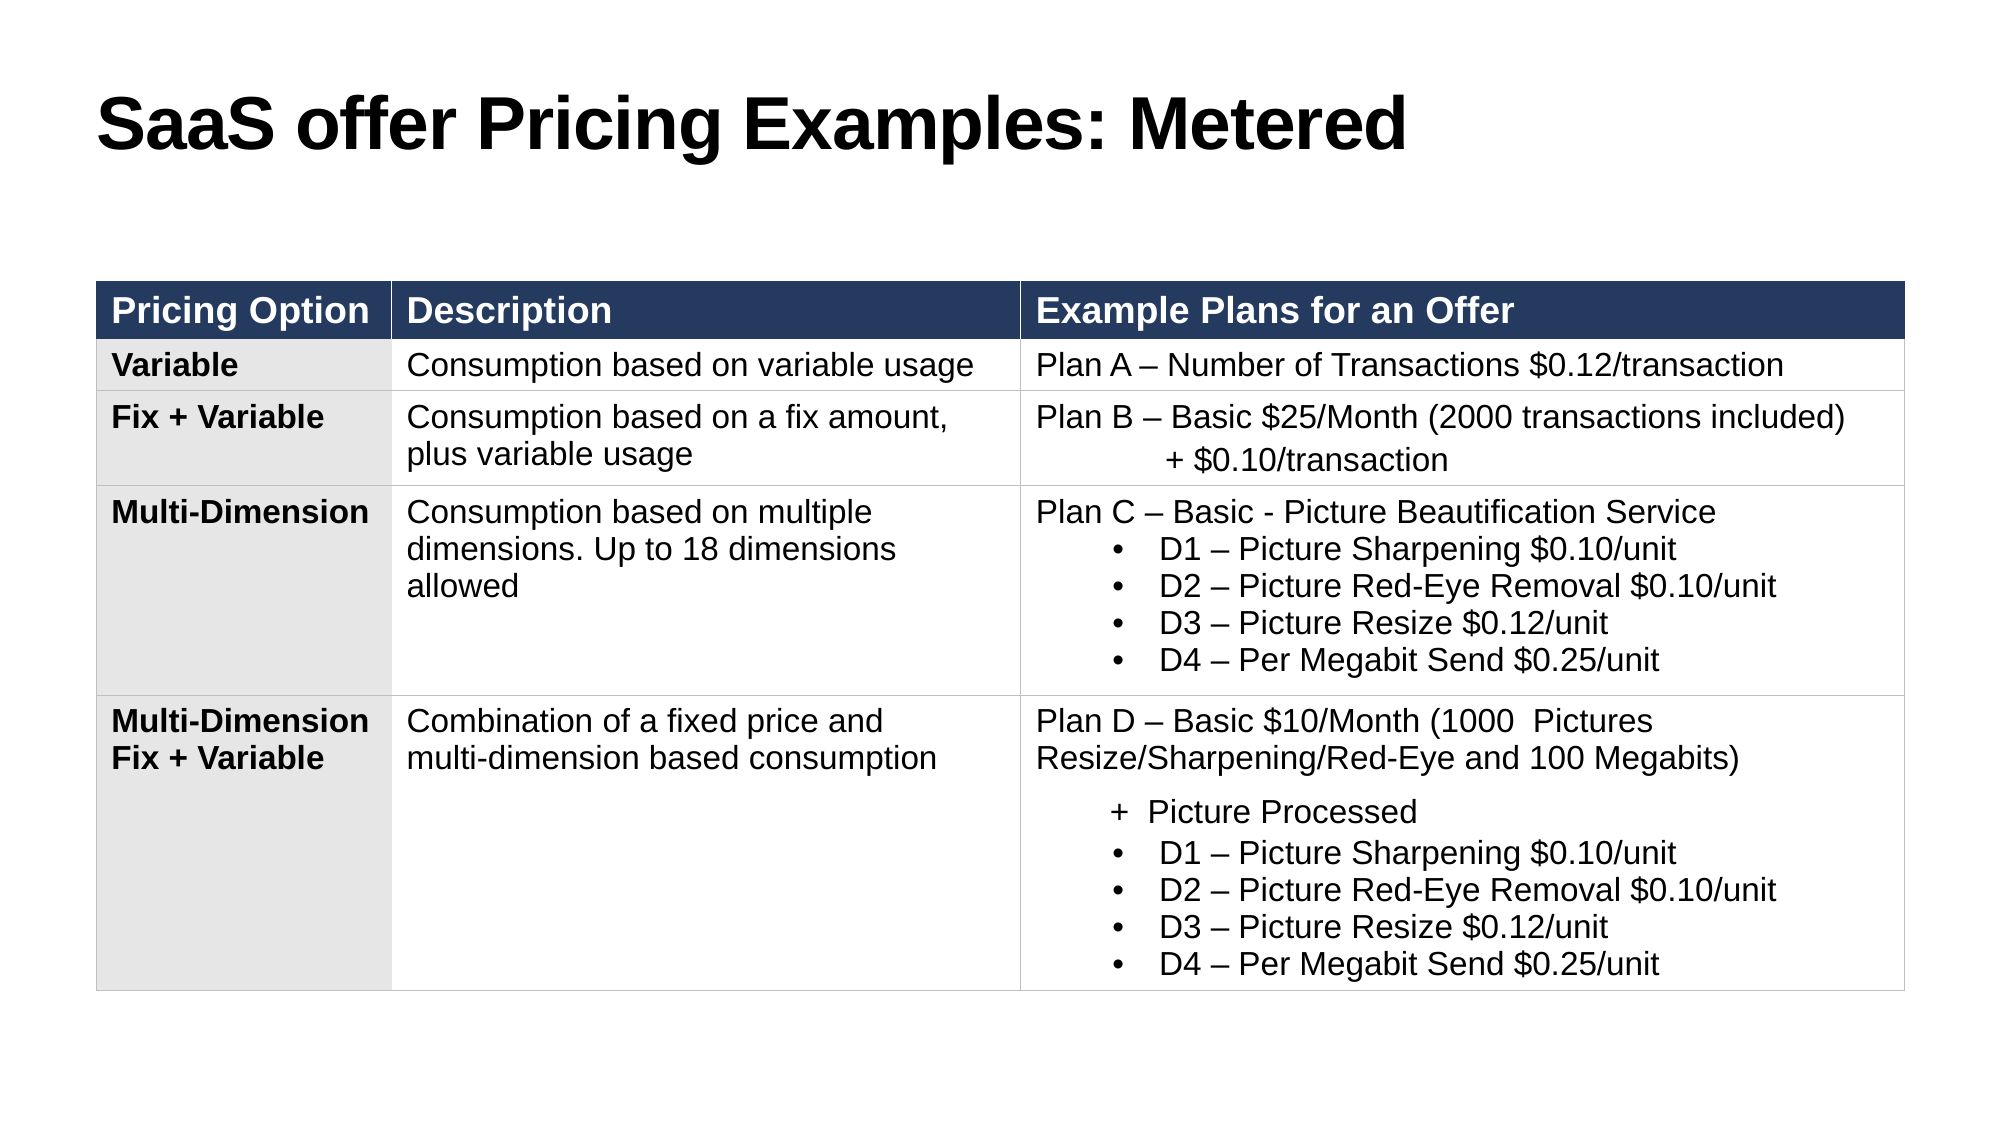

# SaaS offer Pricing Examples: Metered
| Pricing Option | Description | Example Plans for an Offer |
| --- | --- | --- |
| Variable | Consumption based on variable usage | Plan A – Number of Transactions $0.12/transaction |
| Fix + Variable | Consumption based on a fix amount, plus variable usage | Plan B – Basic $25/Month (2000 transactions included) + $0.10/transaction |
| Multi-Dimension | Consumption based on multiple dimensions. Up to 18 dimensions allowed | Plan C – Basic - Picture Beautification Service D1 – Picture Sharpening $0.10/unit D2 – Picture Red-Eye Removal $0.10/unit D3 – Picture Resize $0.12/unit D4 – Per Megabit Send $0.25/unit |
| Multi-Dimension Fix + Variable | Combination of a fixed price and multi-dimension based consumption | Plan D – Basic $10/Month (1000 Pictures Resize/Sharpening/Red-Eye and 100 Megabits) + Picture Processed D1 – Picture Sharpening $0.10/unit D2 – Picture Red-Eye Removal $0.10/unit D3 – Picture Resize $0.12/unit D4 – Per Megabit Send $0.25/unit |